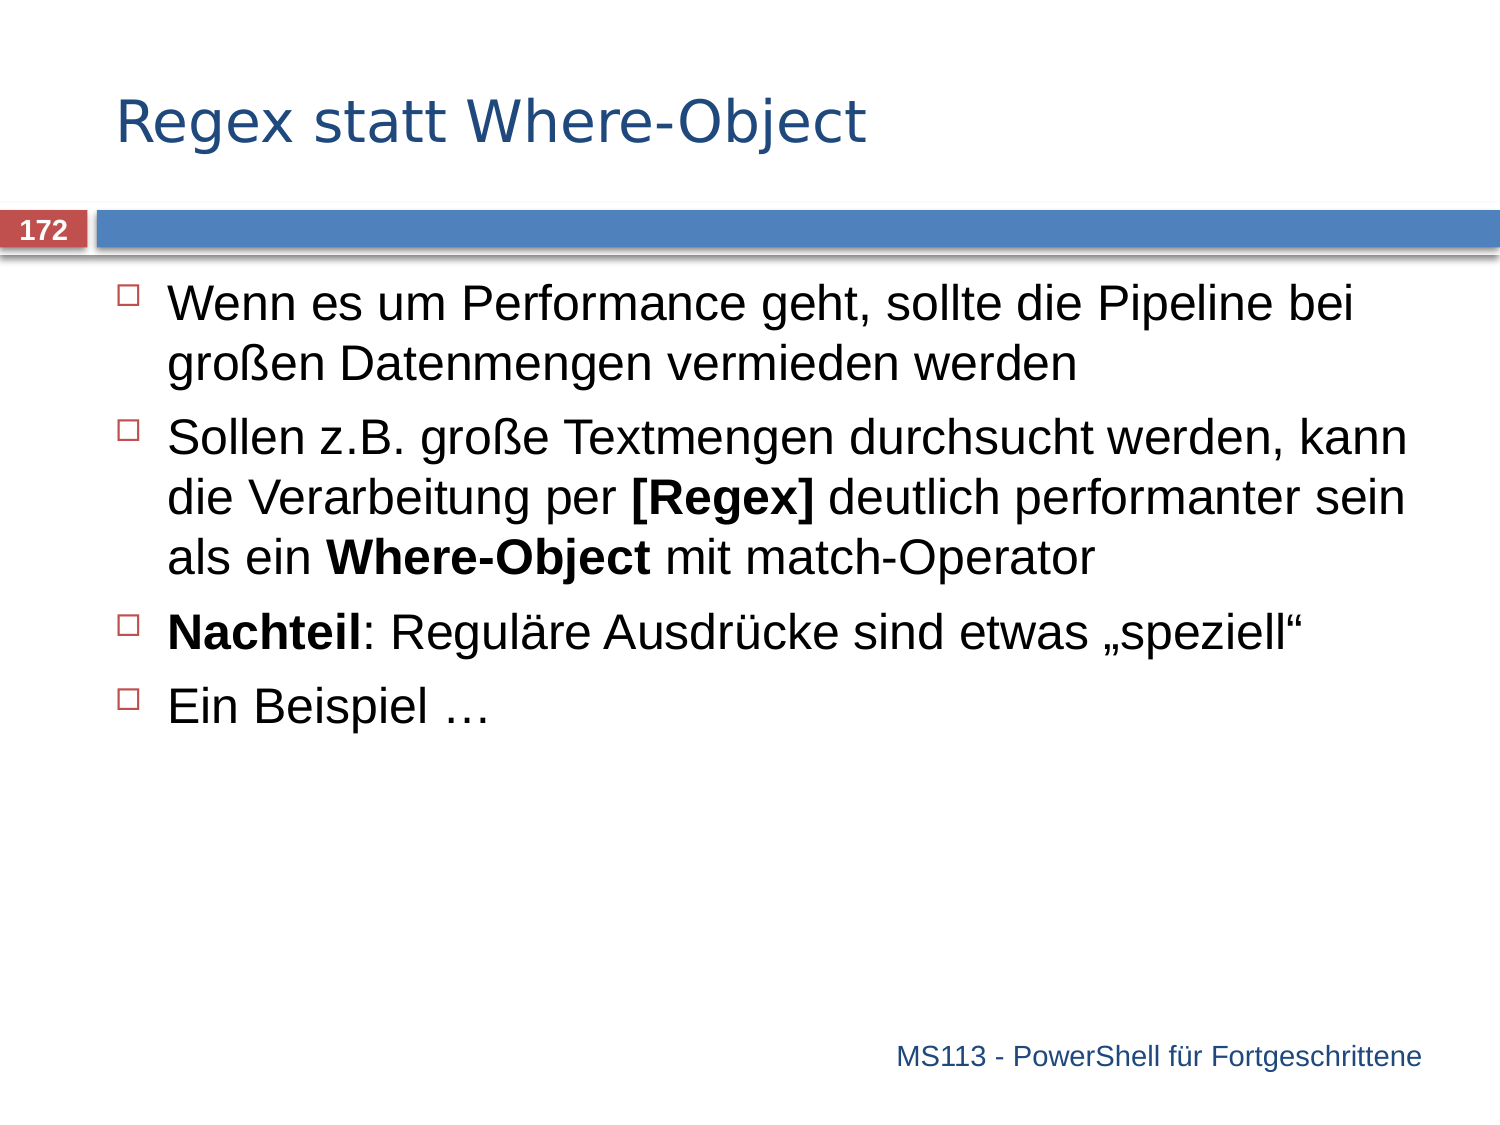

# Regex statt Where-Object
172
Wenn es um Performance geht, sollte die Pipeline bei großen Datenmengen vermieden werden
Sollen z.B. große Textmengen durchsucht werden, kann die Verarbeitung per [Regex] deutlich performanter sein als ein Where-Object mit match-Operator
Nachteil: Reguläre Ausdrücke sind etwas „speziell“
Ein Beispiel …
MS113 - PowerShell für Fortgeschrittene